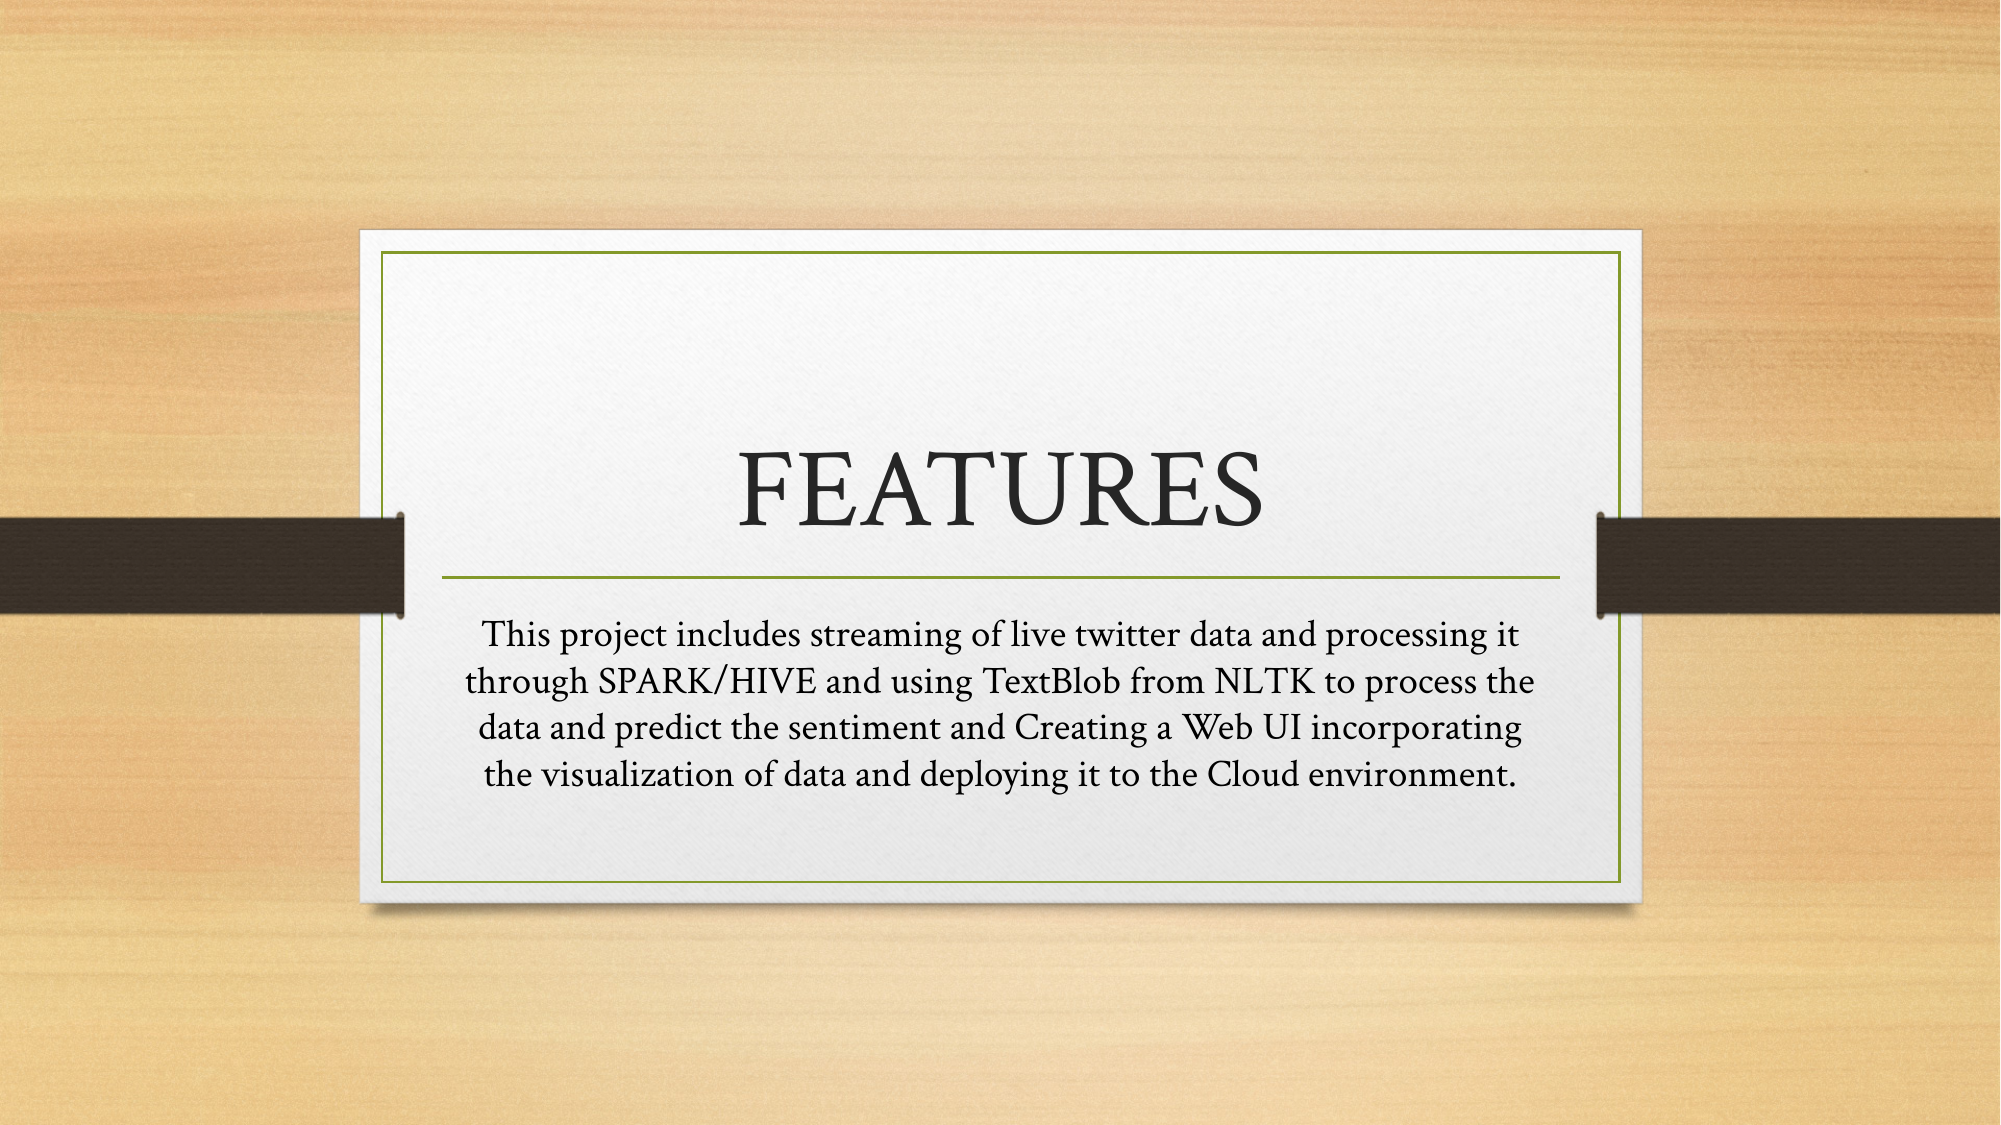

# FEATURES
This project includes streaming of live twitter data and processing it through SPARK/HIVE and using TextBlob from NLTK to process the data and predict the sentiment and Creating a Web UI incorporating the visualization of data and deploying it to the Cloud environment.